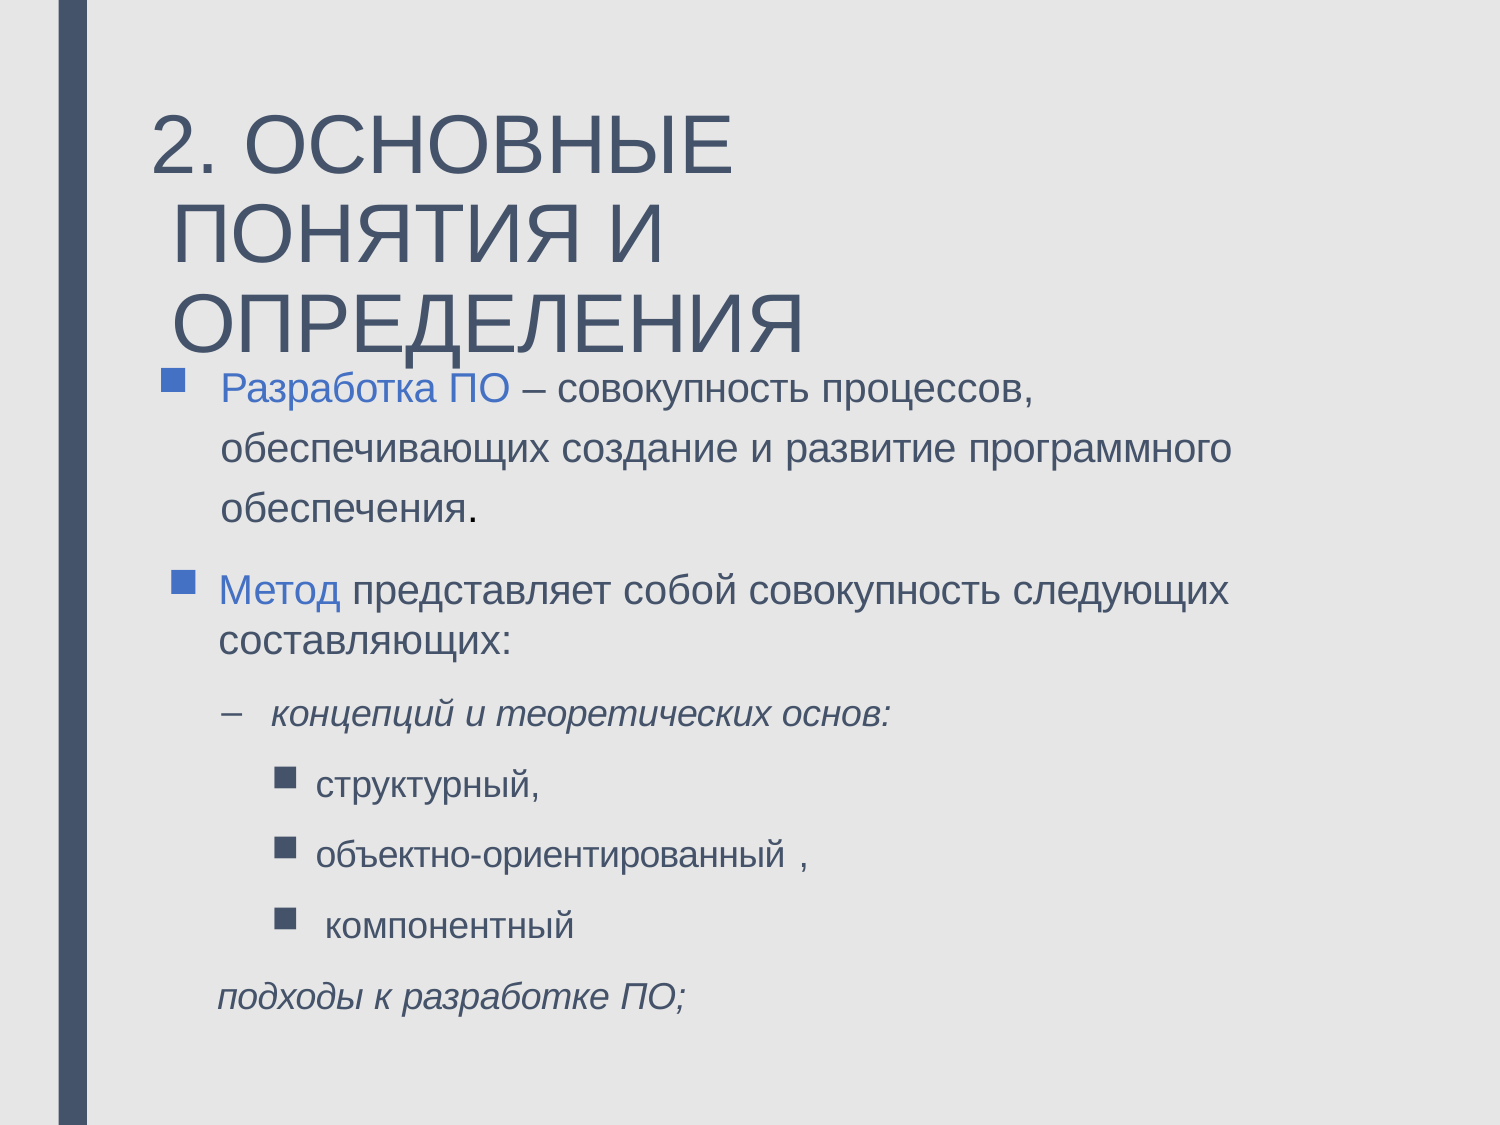

# 2. ОСНОВНЫЕ ПОНЯТИЯ И ОПРЕДЕЛЕНИЯ
Разработка ПО – совокупность процессов, обеспечивающих создание и развитие программного обеспечения.
Метод представляет собой совокупность следующих составляющих:
концепций и теоретических основ:
структурный,
объектно-ориентированный ,
компонентный
подходы к разработке ПО;